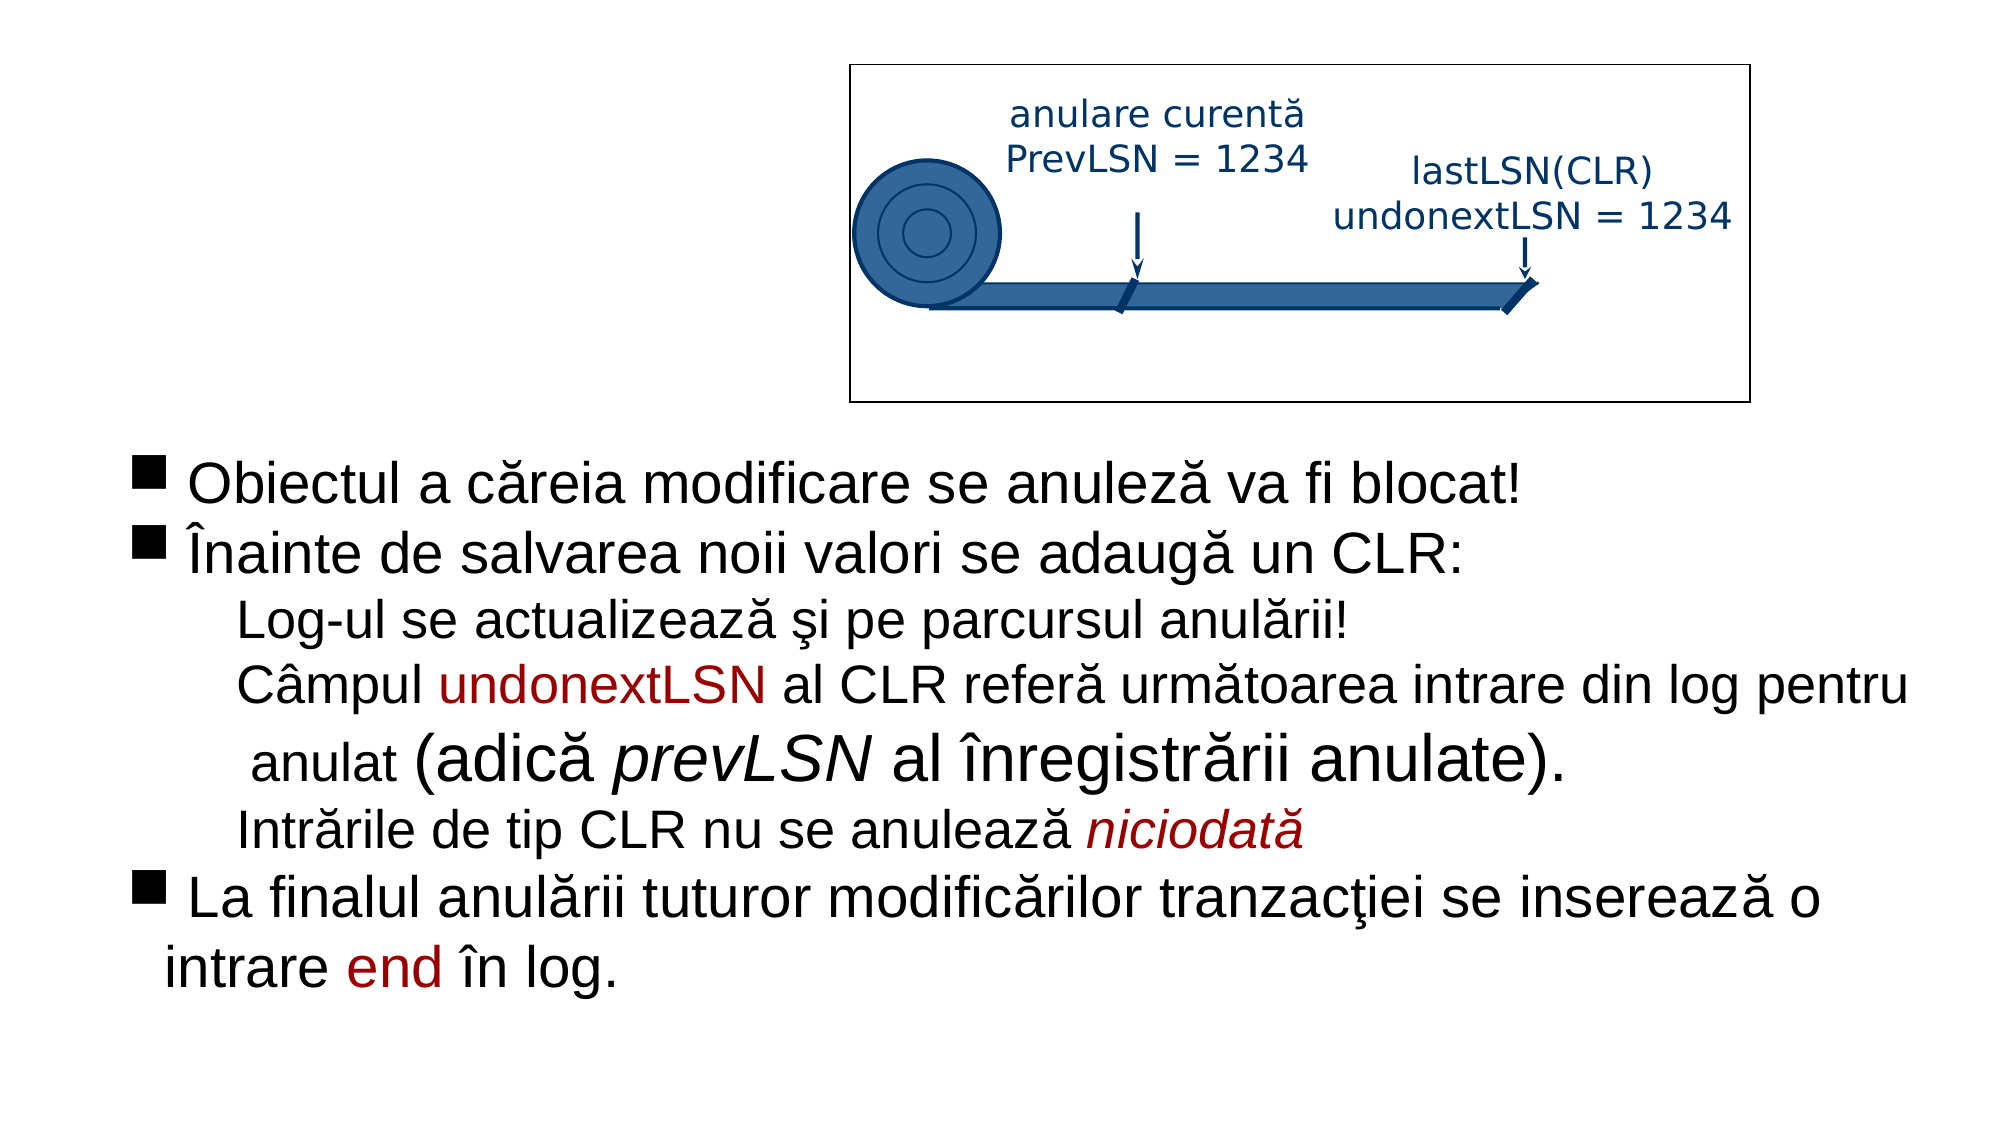

anulare curentă
PrevLSN = 1234

lastLSN(CLR)
undonextLSN = 1234

 Obiectul a căreia modificare se anuleză va fi blocat!
 Înainte de salvarea noii valori se adaugă un CLR:
 Log-ul se actualizează şi pe parcursul anulării!
 Câmpul undonextLSN al CLR referă următoarea intrare din log pentru anulat (adică prevLSN al înregistrării anulate).
 Intrările de tip CLR nu se anulează niciodată
 La finalul anulării tuturor modificărilor tranzacţiei se inserează o intrare end în log.